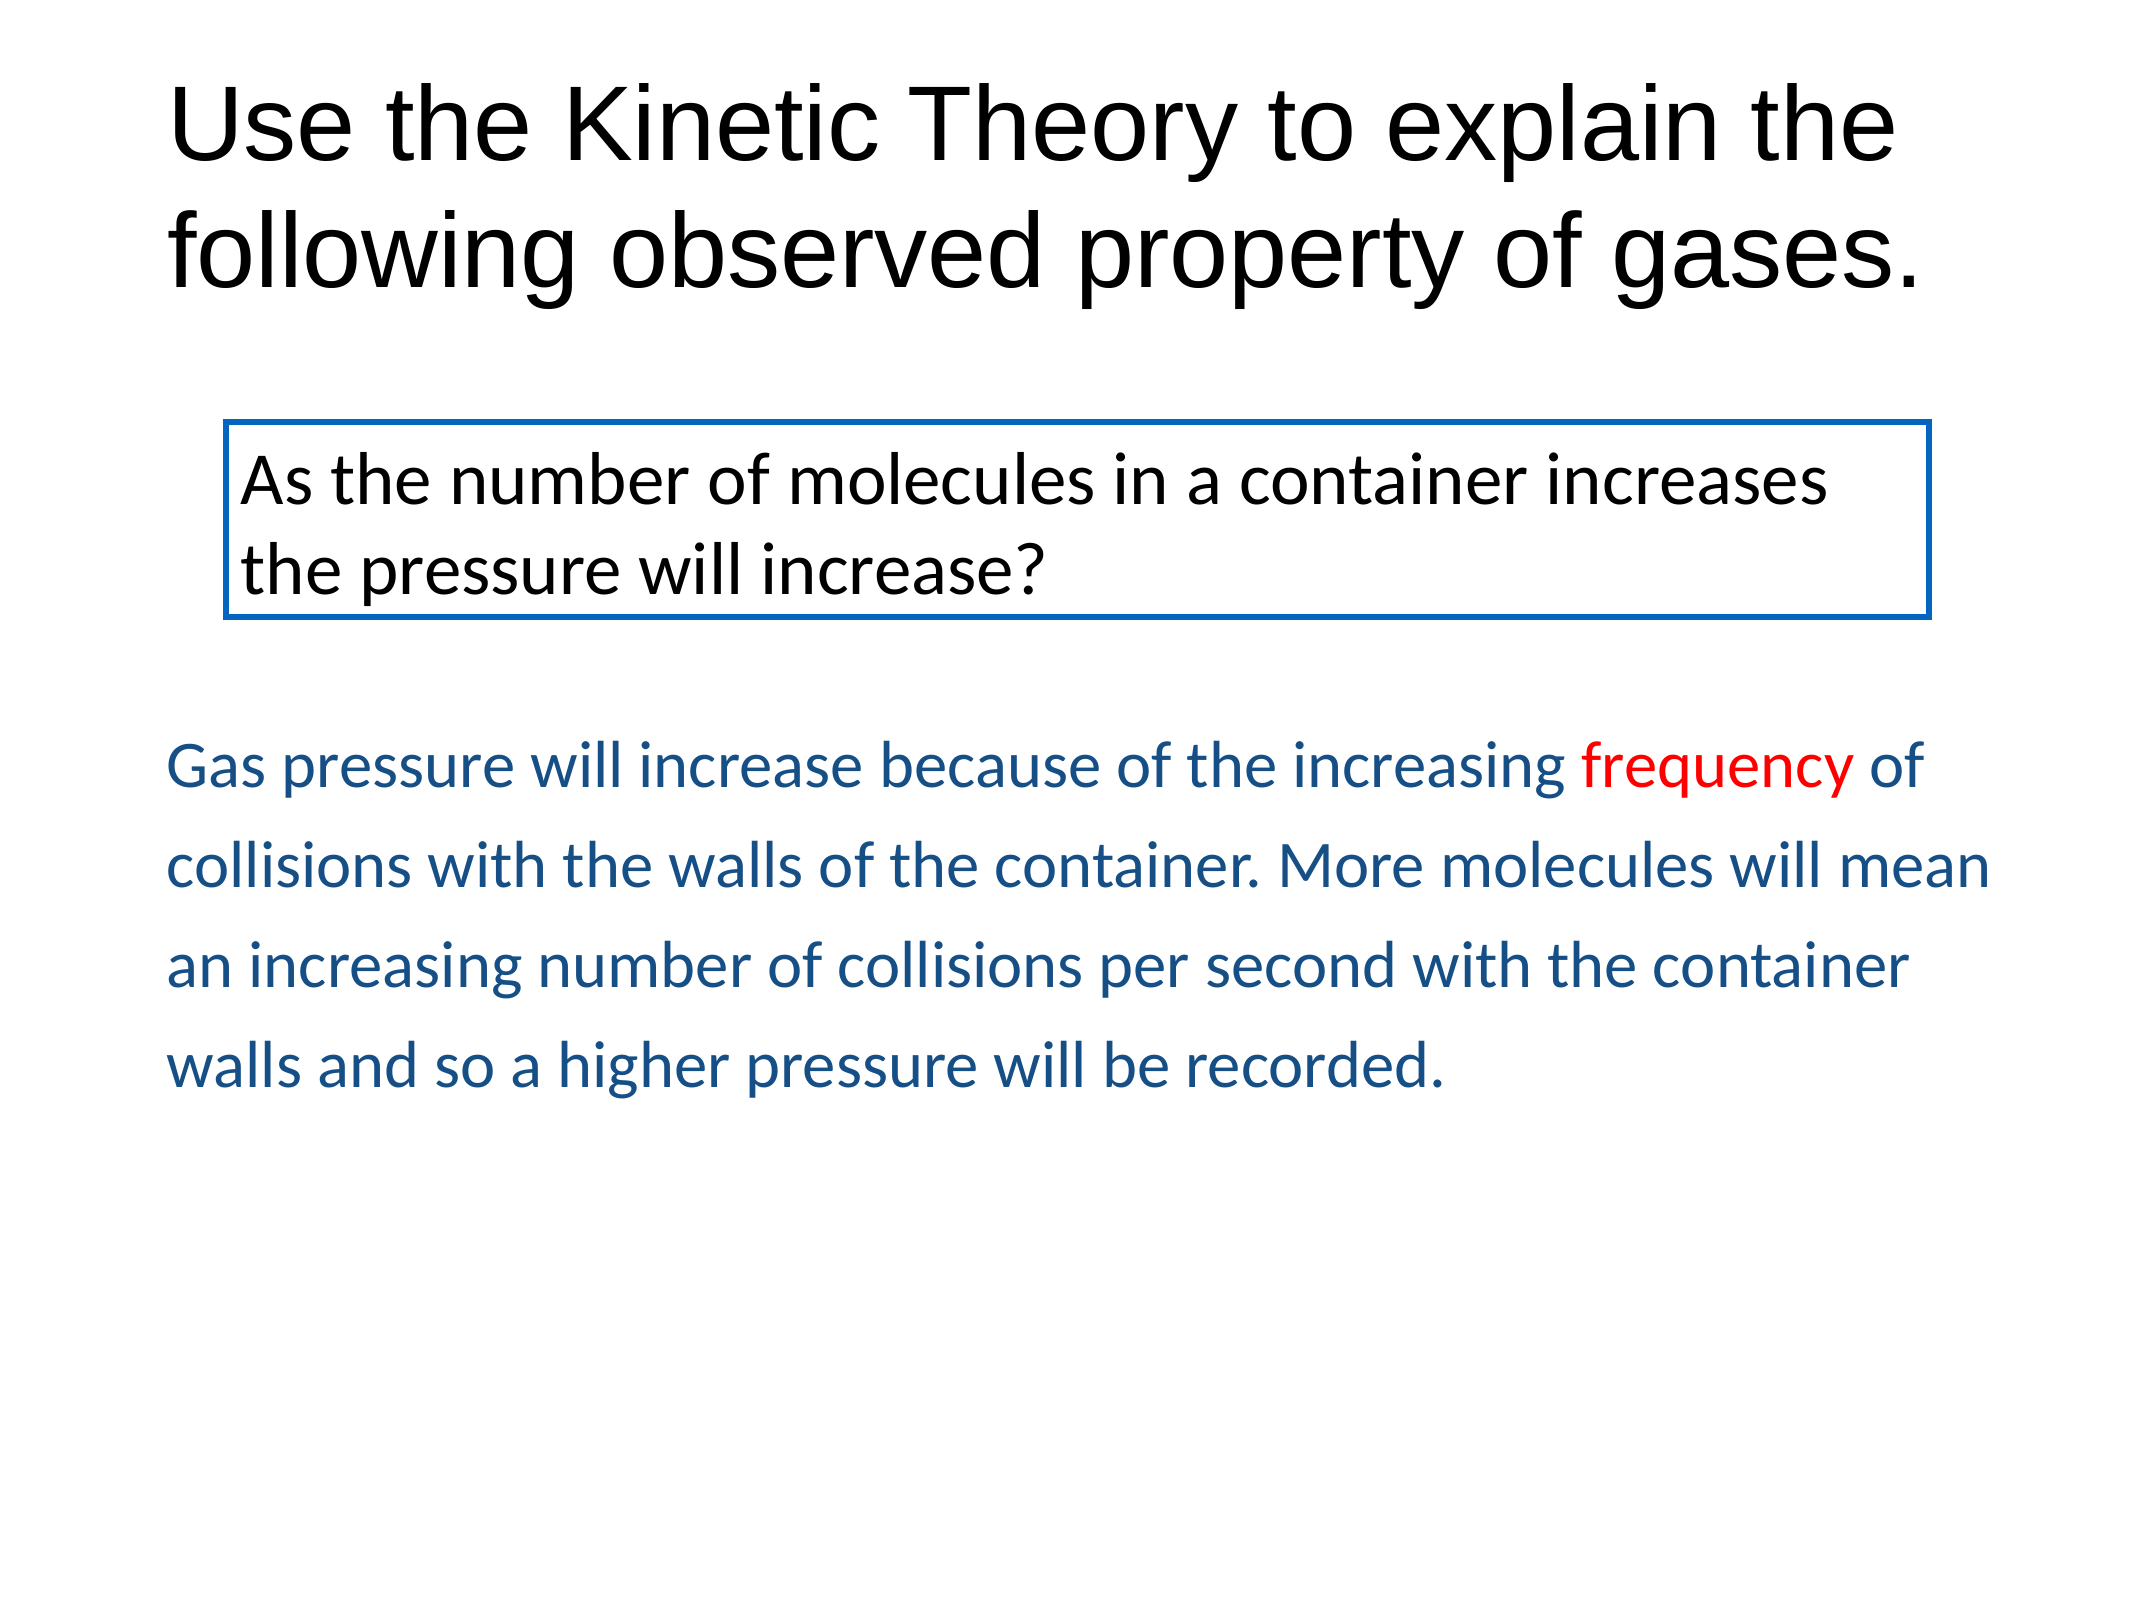

# Use the Kinetic Theory to explain the following observed property of gases.
As the number of molecules in a container increases the pressure will increase?
Gas pressure will increase because of the increasing frequency of collisions with the walls of the container. More molecules will mean an increasing number of collisions per second with the container walls and so a higher pressure will be recorded.